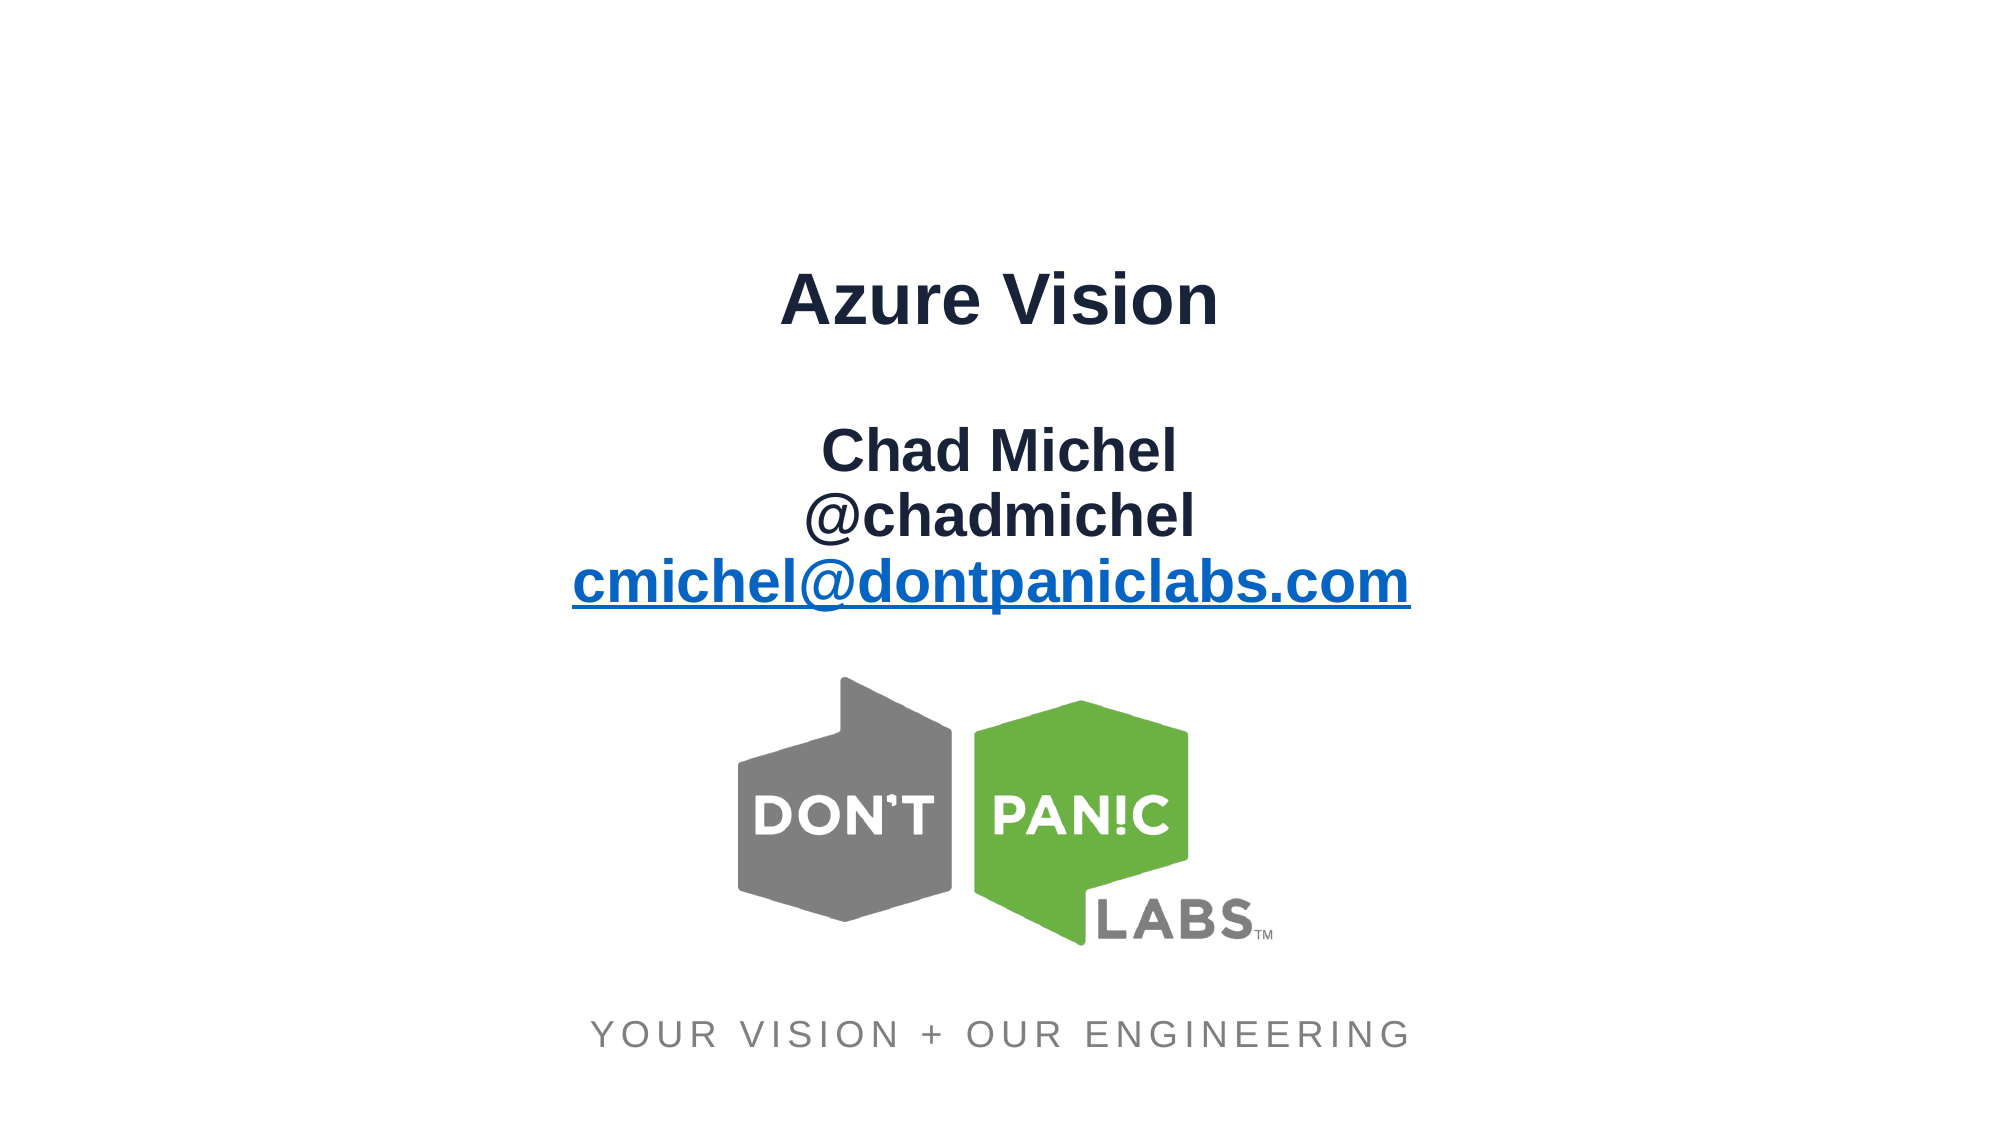

# Azure Vision Chad Michel @chadmichel cmichel@dontpaniclabs.com